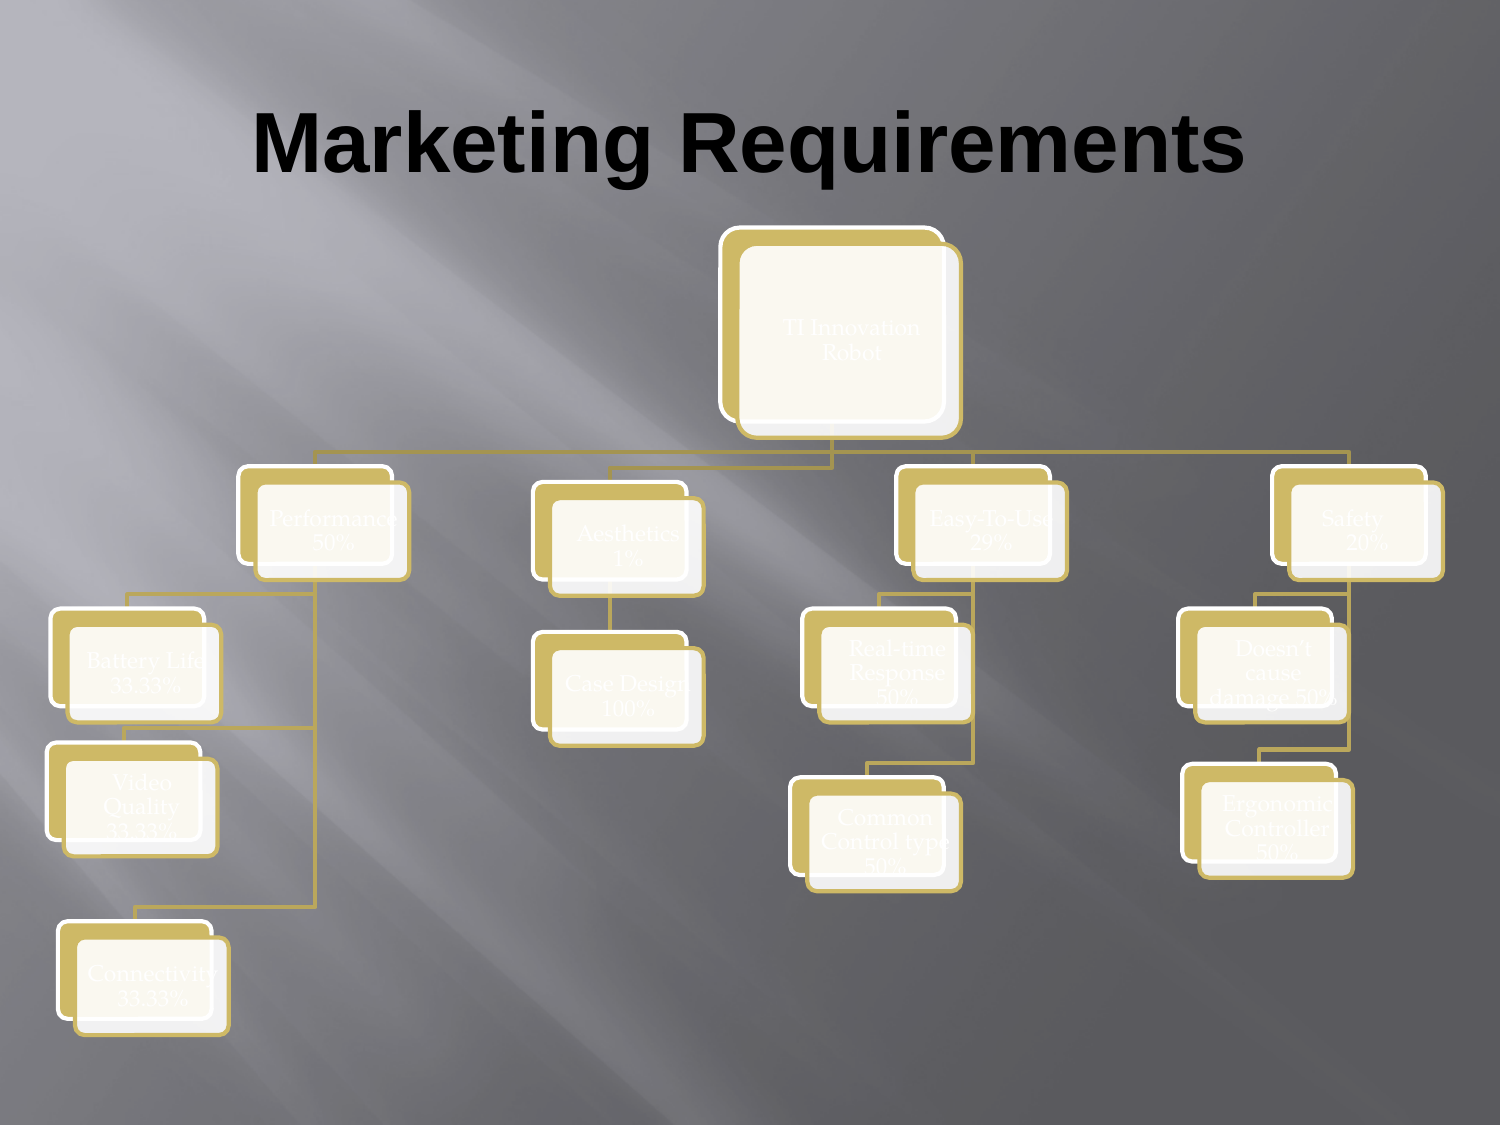

TI Innovation Robot
Performance 50%
Battery Life 33.33%
Video Quality 33.33%
Connectivity 33.33%
Aesthetics 1%
Case Design 100%
Easy-To-Use 29%
Real-time Response 50%
Common Control type 50%
Safety      20%
Doesn’t cause damage 50%
Ergonomic Controller 50%
# Marketing Requirements